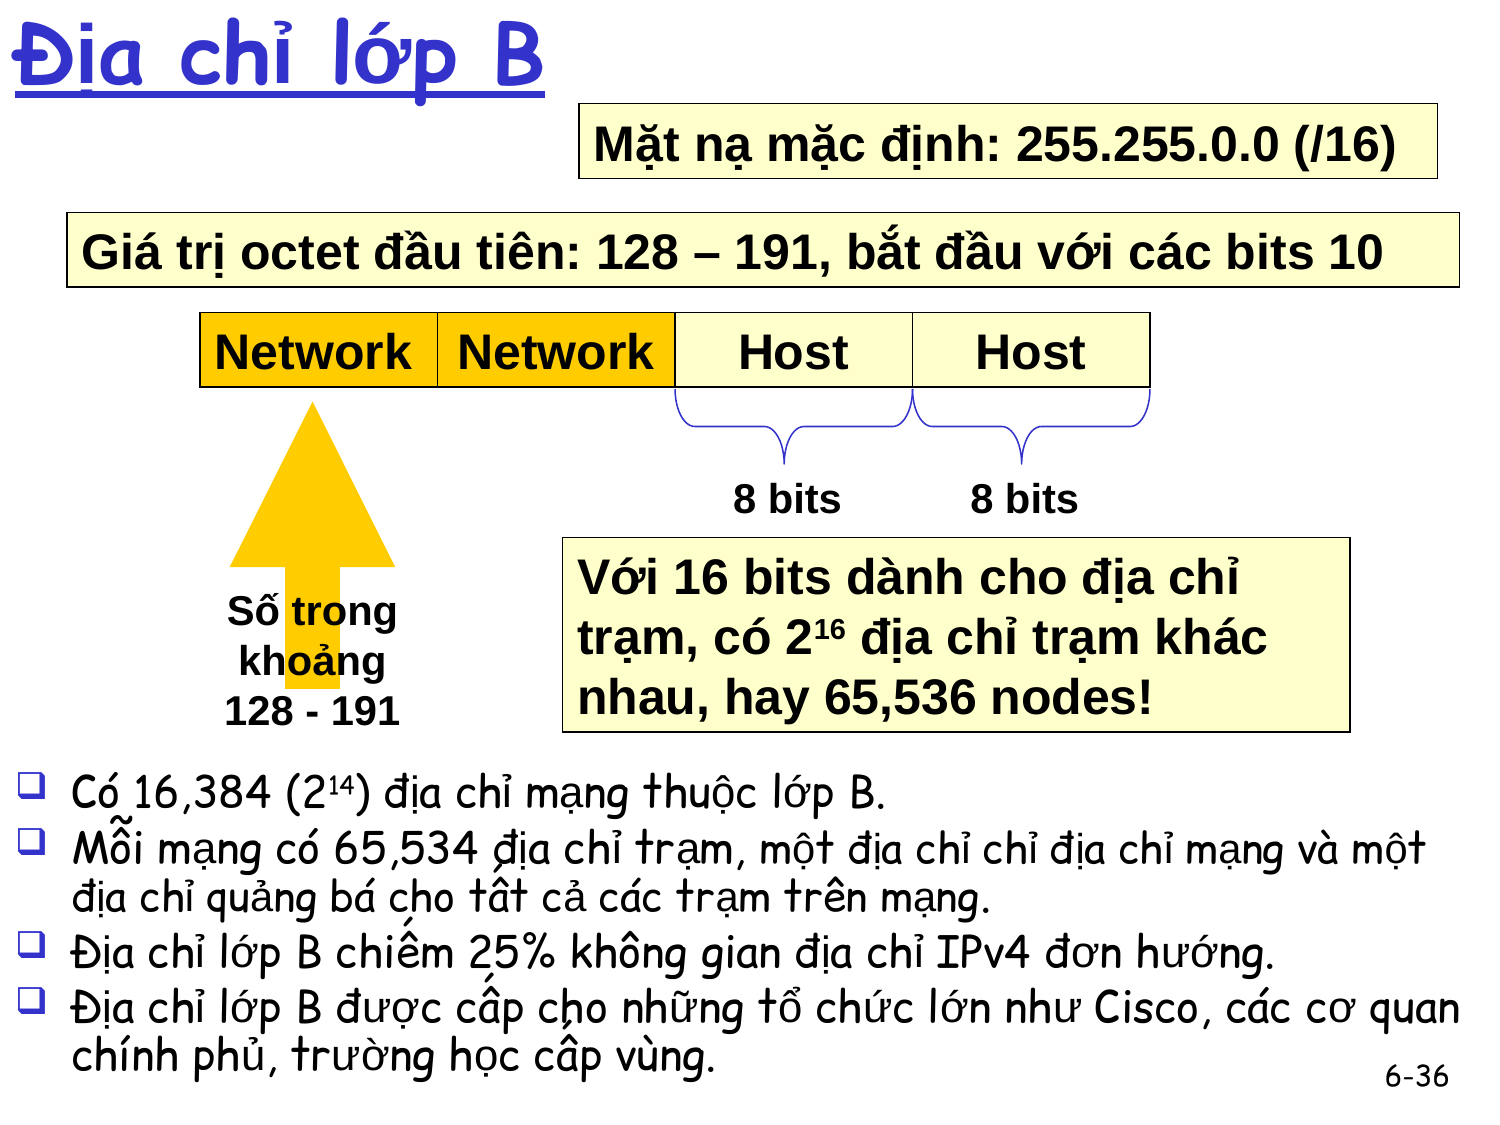

# Địa chỉ lớp B
Mặt nạ mặc định: 255.255.0.0 (/16)
Giá trị octet đầu tiên: 128 – 191, bắt đầu với các bits 10
Network
Network
Host
Host

8 bits

8 bits

Với 16 bits dành cho địa chỉ trạm, có 216 địa chỉ trạm khác nhau, hay 65,536 nodes!
Số trong khoảng 128 - 191
Có 16,384 (214) địa chỉ mạng thuộc lớp B.
Mỗi mạng có 65,534 địa chỉ trạm, một địa chỉ chỉ địa chỉ mạng và một địa chỉ quảng bá cho tất cả các trạm trên mạng.
Địa chỉ lớp B chiếm 25% không gian địa chỉ IPv4 đơn hướng.
Địa chỉ lớp B được cấp cho những tổ chức lớn như Cisco, các cơ quan chính phủ, trường học cấp vùng.
6-36